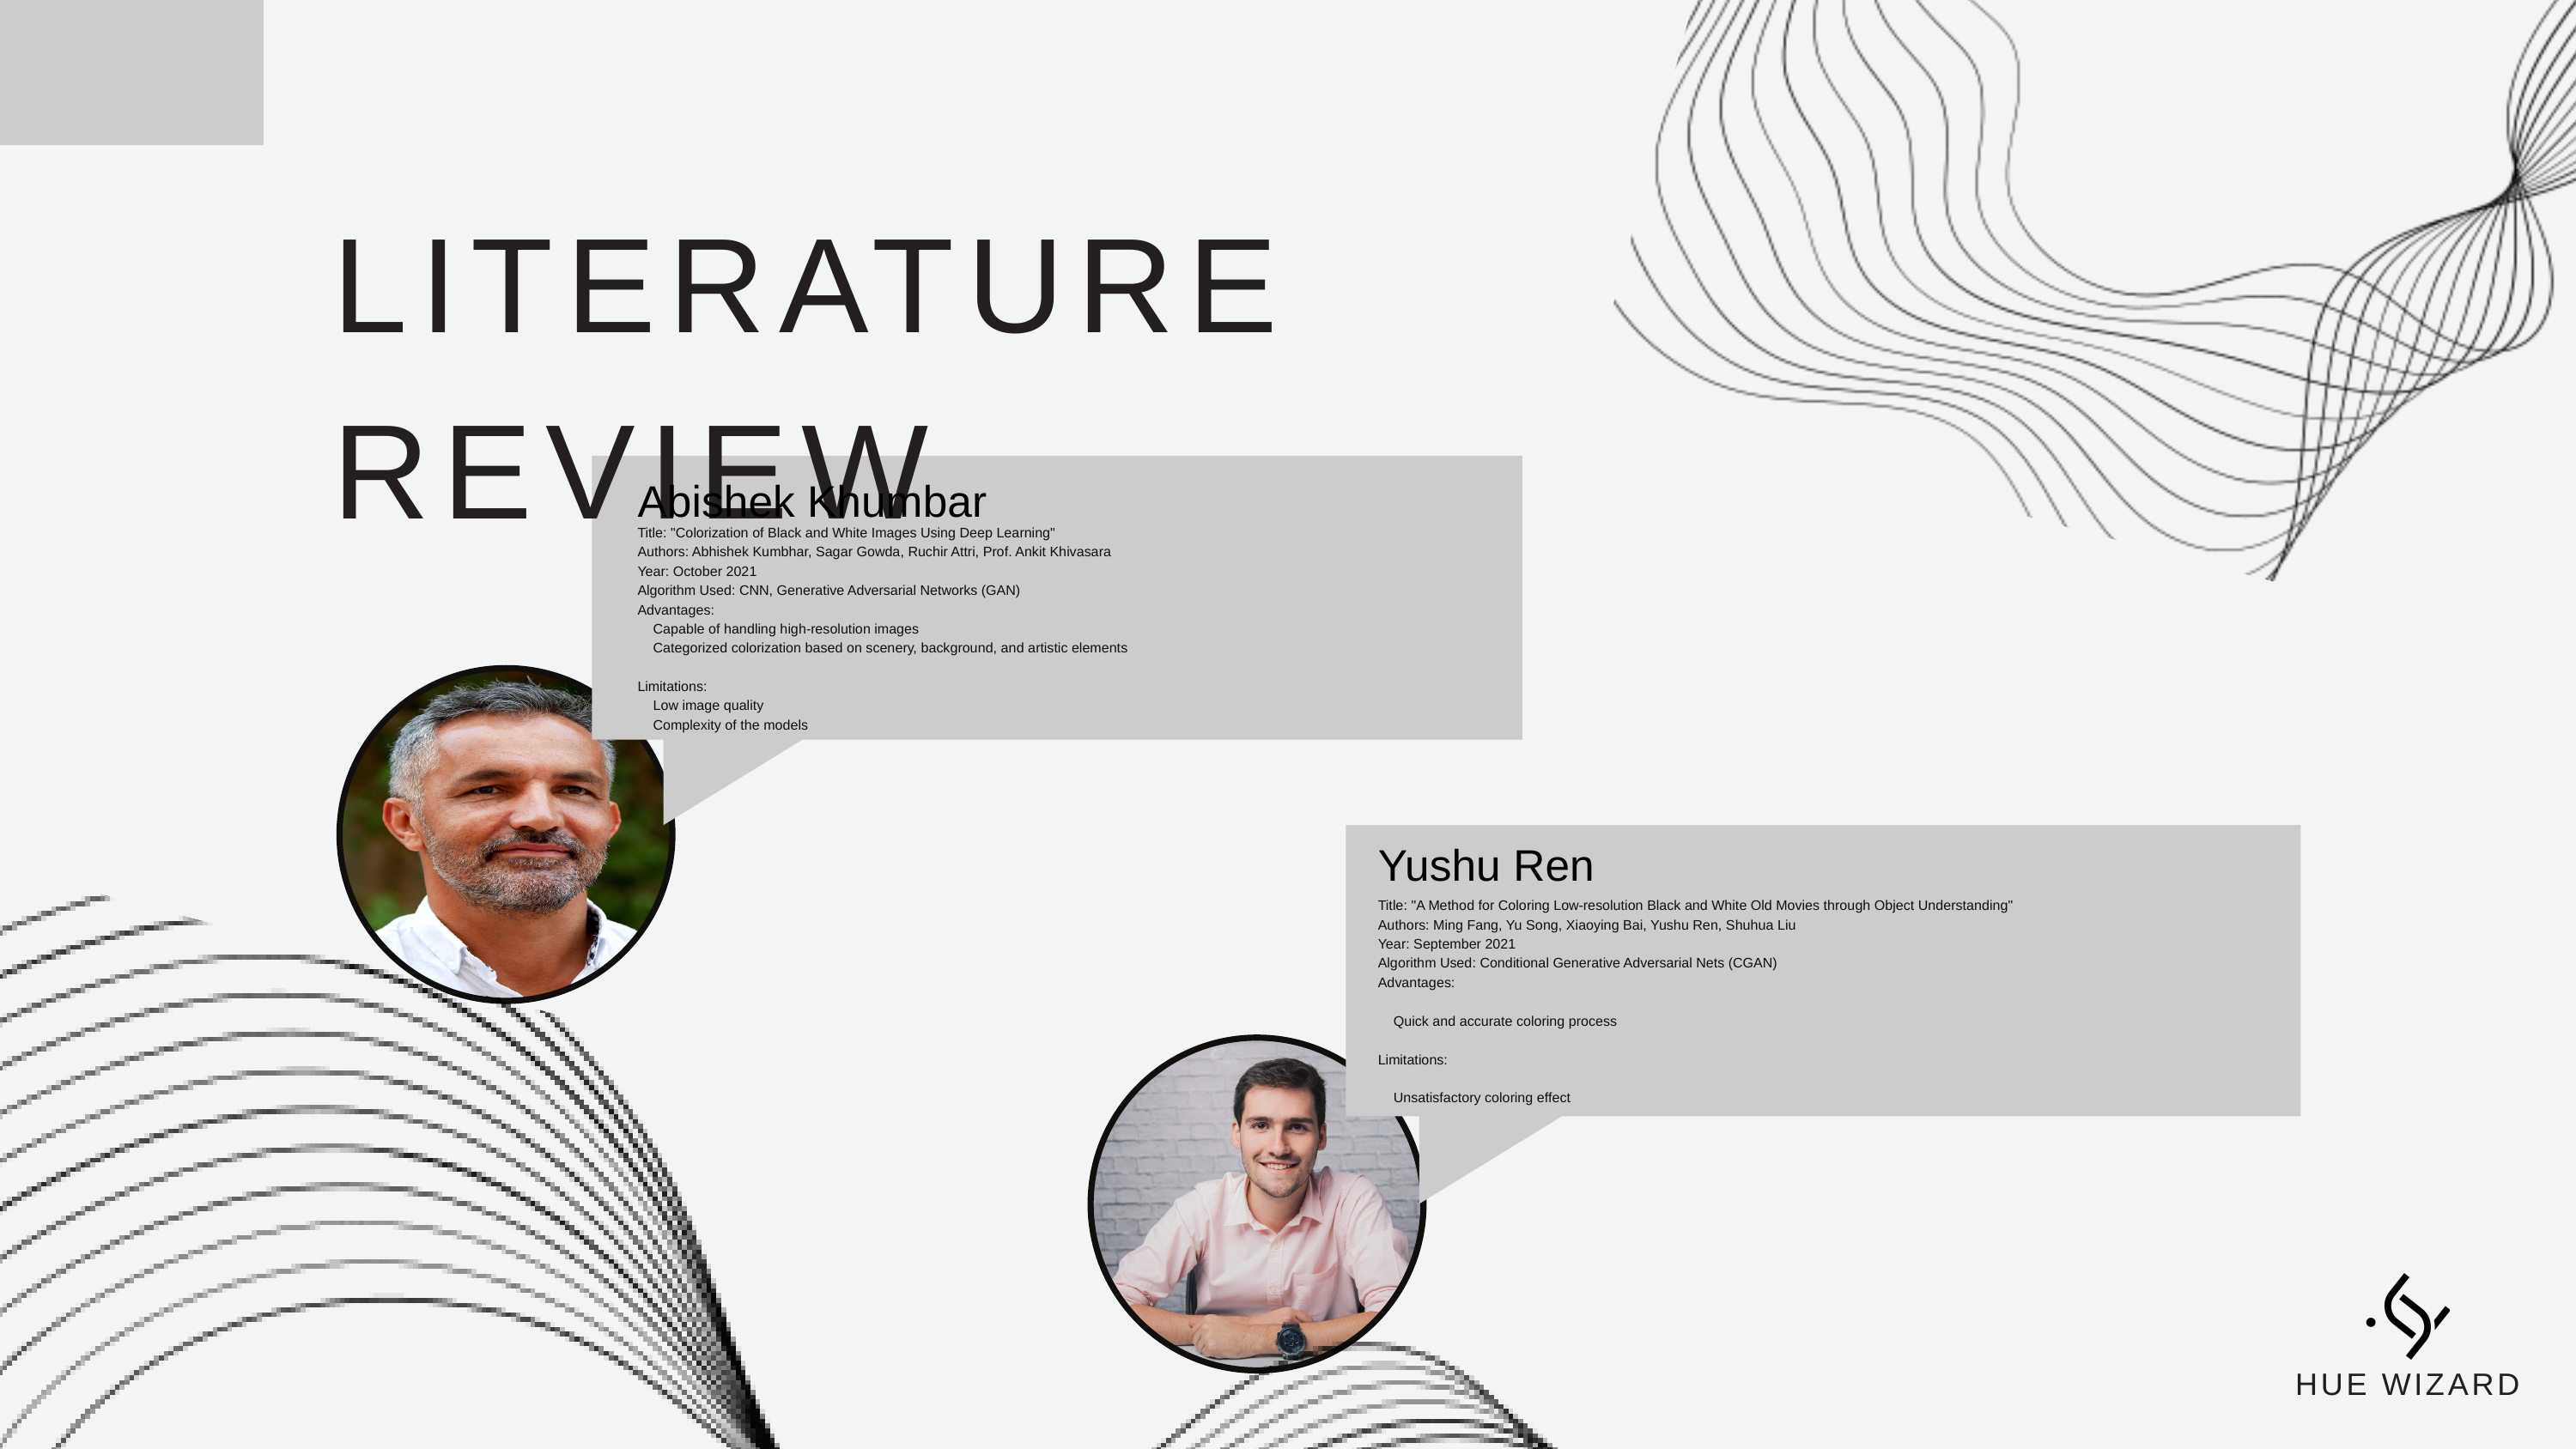

LITERATURE REVIEW

Abishek Khumbar
Title: "Colorization of Black and White Images Using Deep Learning"
Authors: Abhishek Kumbhar, Sagar Gowda, Ruchir Attri, Prof. Ankit Khivasara
Year: October 2021
Algorithm Used: CNN, Generative Adversarial Networks (GAN)
Advantages:
    Capable of handling high-resolution images
    Categorized colorization based on scenery, background, and artistic elements

Limitations:
    Low image quality
    Complexity of the models

Yushu Ren
Title: "A Method for Coloring Low-resolution Black and White Old Movies through Object Understanding"
Authors: Ming Fang, Yu Song, Xiaoying Bai, Yushu Ren, Shuhua Liu
Year: September 2021
Algorithm Used: Conditional Generative Adversarial Nets (CGAN)
Advantages:

    Quick and accurate coloring process

Limitations:

    Unsatisfactory coloring effect

HUE WIZARD